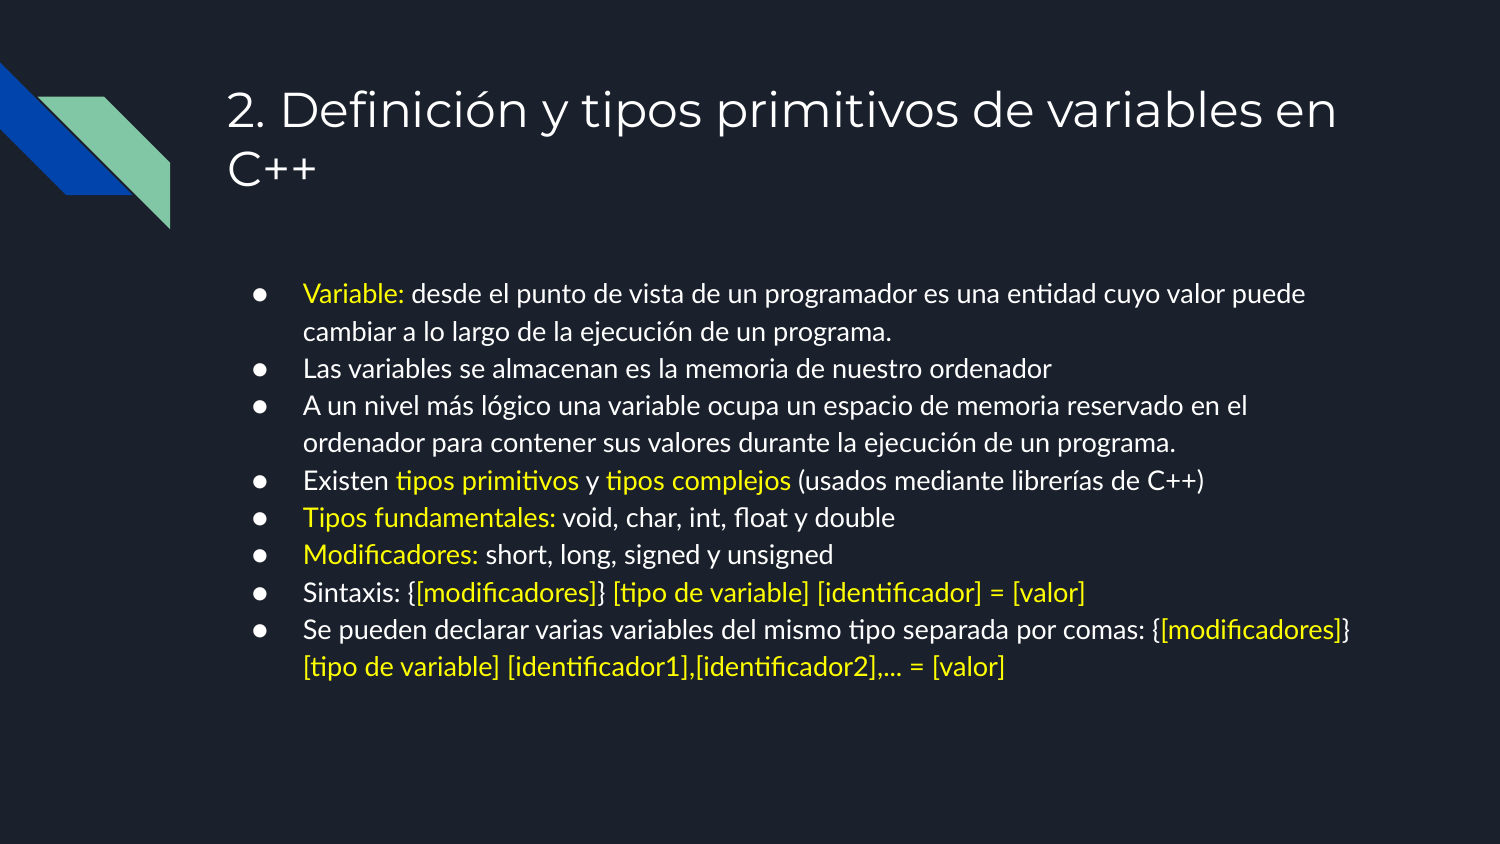

# 2. Definición y tipos primitivos de variables en C++
Variable: desde el punto de vista de un programador es una entidad cuyo valor puede cambiar a lo largo de la ejecución de un programa.
Las variables se almacenan es la memoria de nuestro ordenador
A un nivel más lógico una variable ocupa un espacio de memoria reservado en el ordenador para contener sus valores durante la ejecución de un programa.
Existen tipos primitivos y tipos complejos (usados mediante librerías de C++)
Tipos fundamentales: void, char, int, float y double
Modificadores: short, long, signed y unsigned
Sintaxis: {[modificadores]} [tipo de variable] [identificador] = [valor]
Se pueden declarar varias variables del mismo tipo separada por comas: {[modificadores]}[tipo de variable] [identificador1],[identificador2],... = [valor]